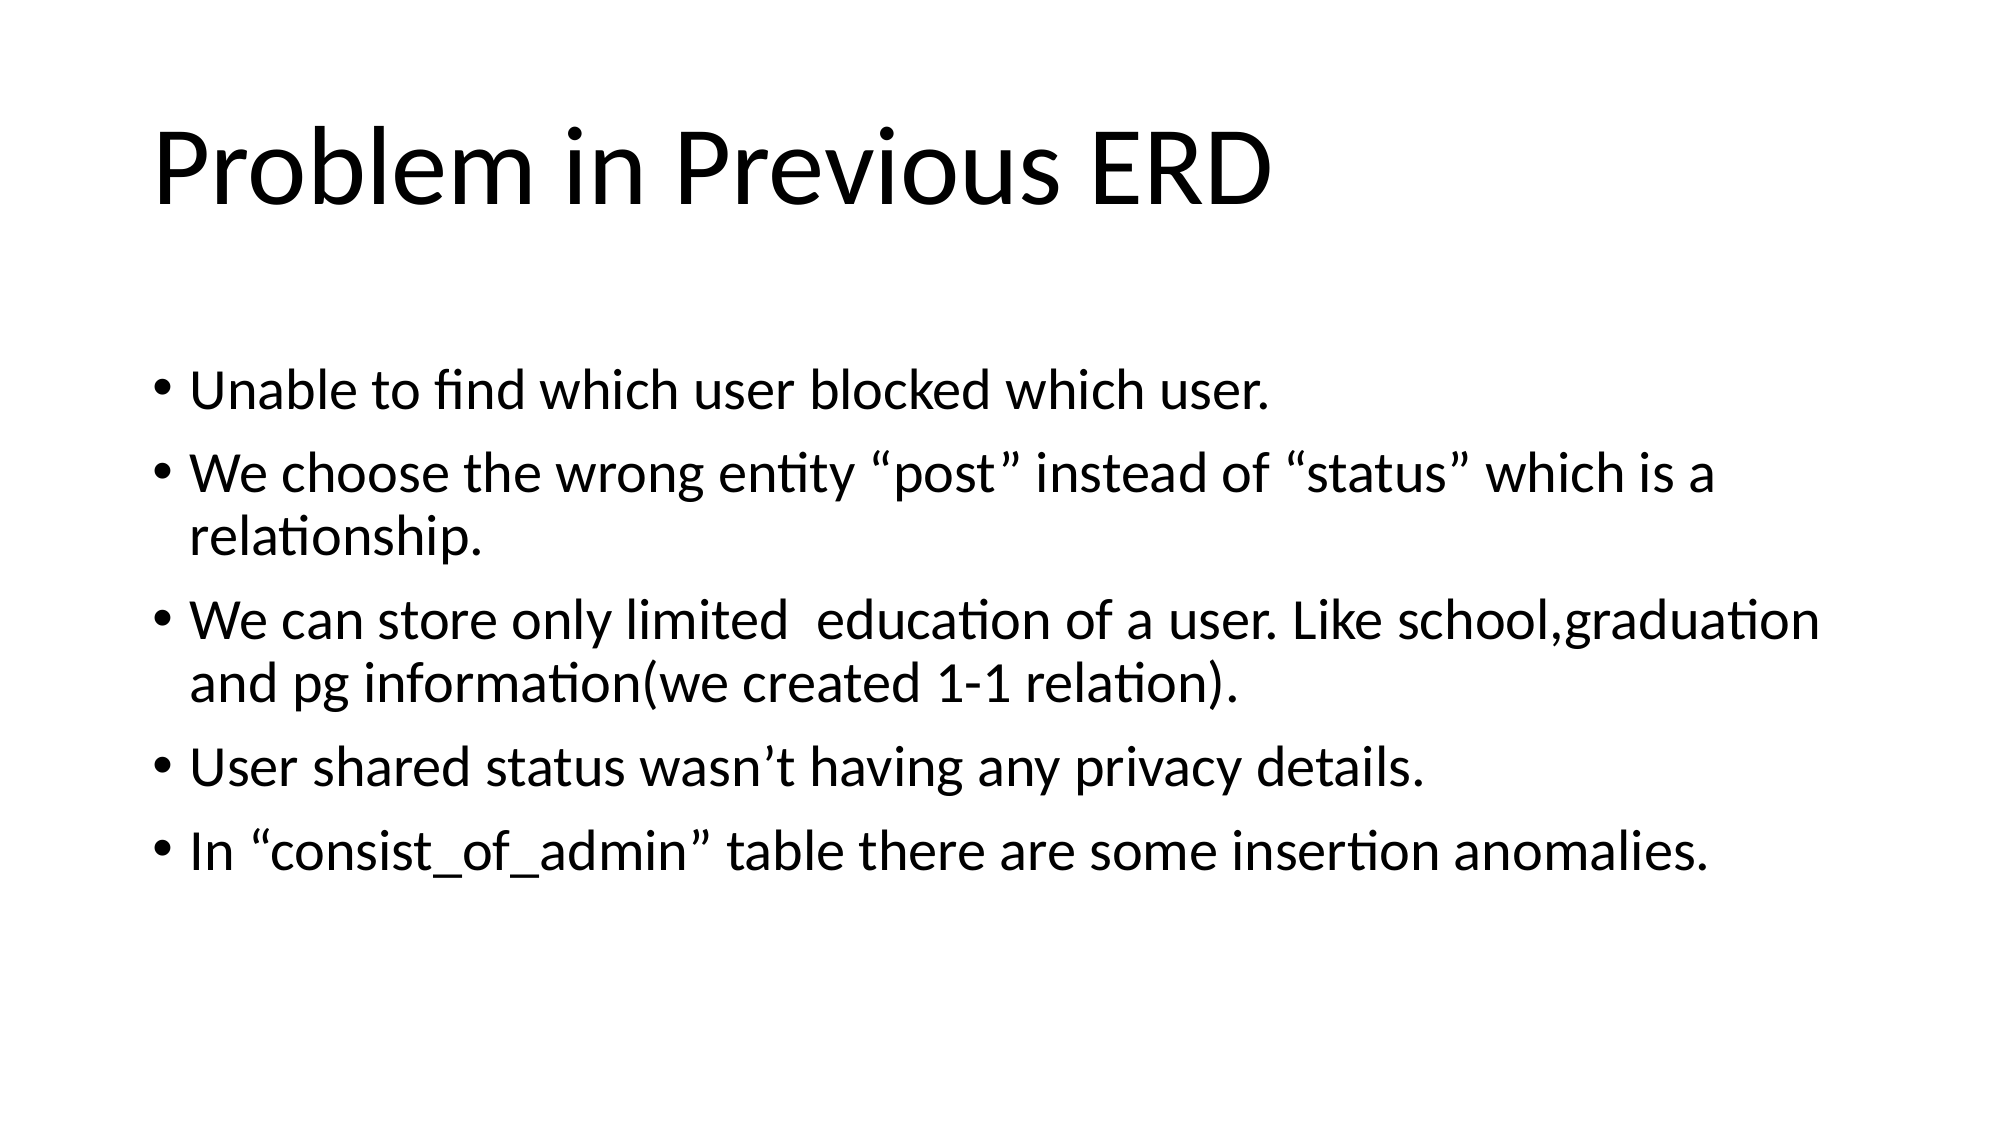

# Problem in Previous ERD
Unable to find which user blocked which user.
We choose the wrong entity “post” instead of “status” which is a relationship.
We can store only limited  education of a user. Like school,graduation and pg information(we created 1-1 relation).
User shared status wasn’t having any privacy details.
In “consist_of_admin” table there are some insertion anomalies.